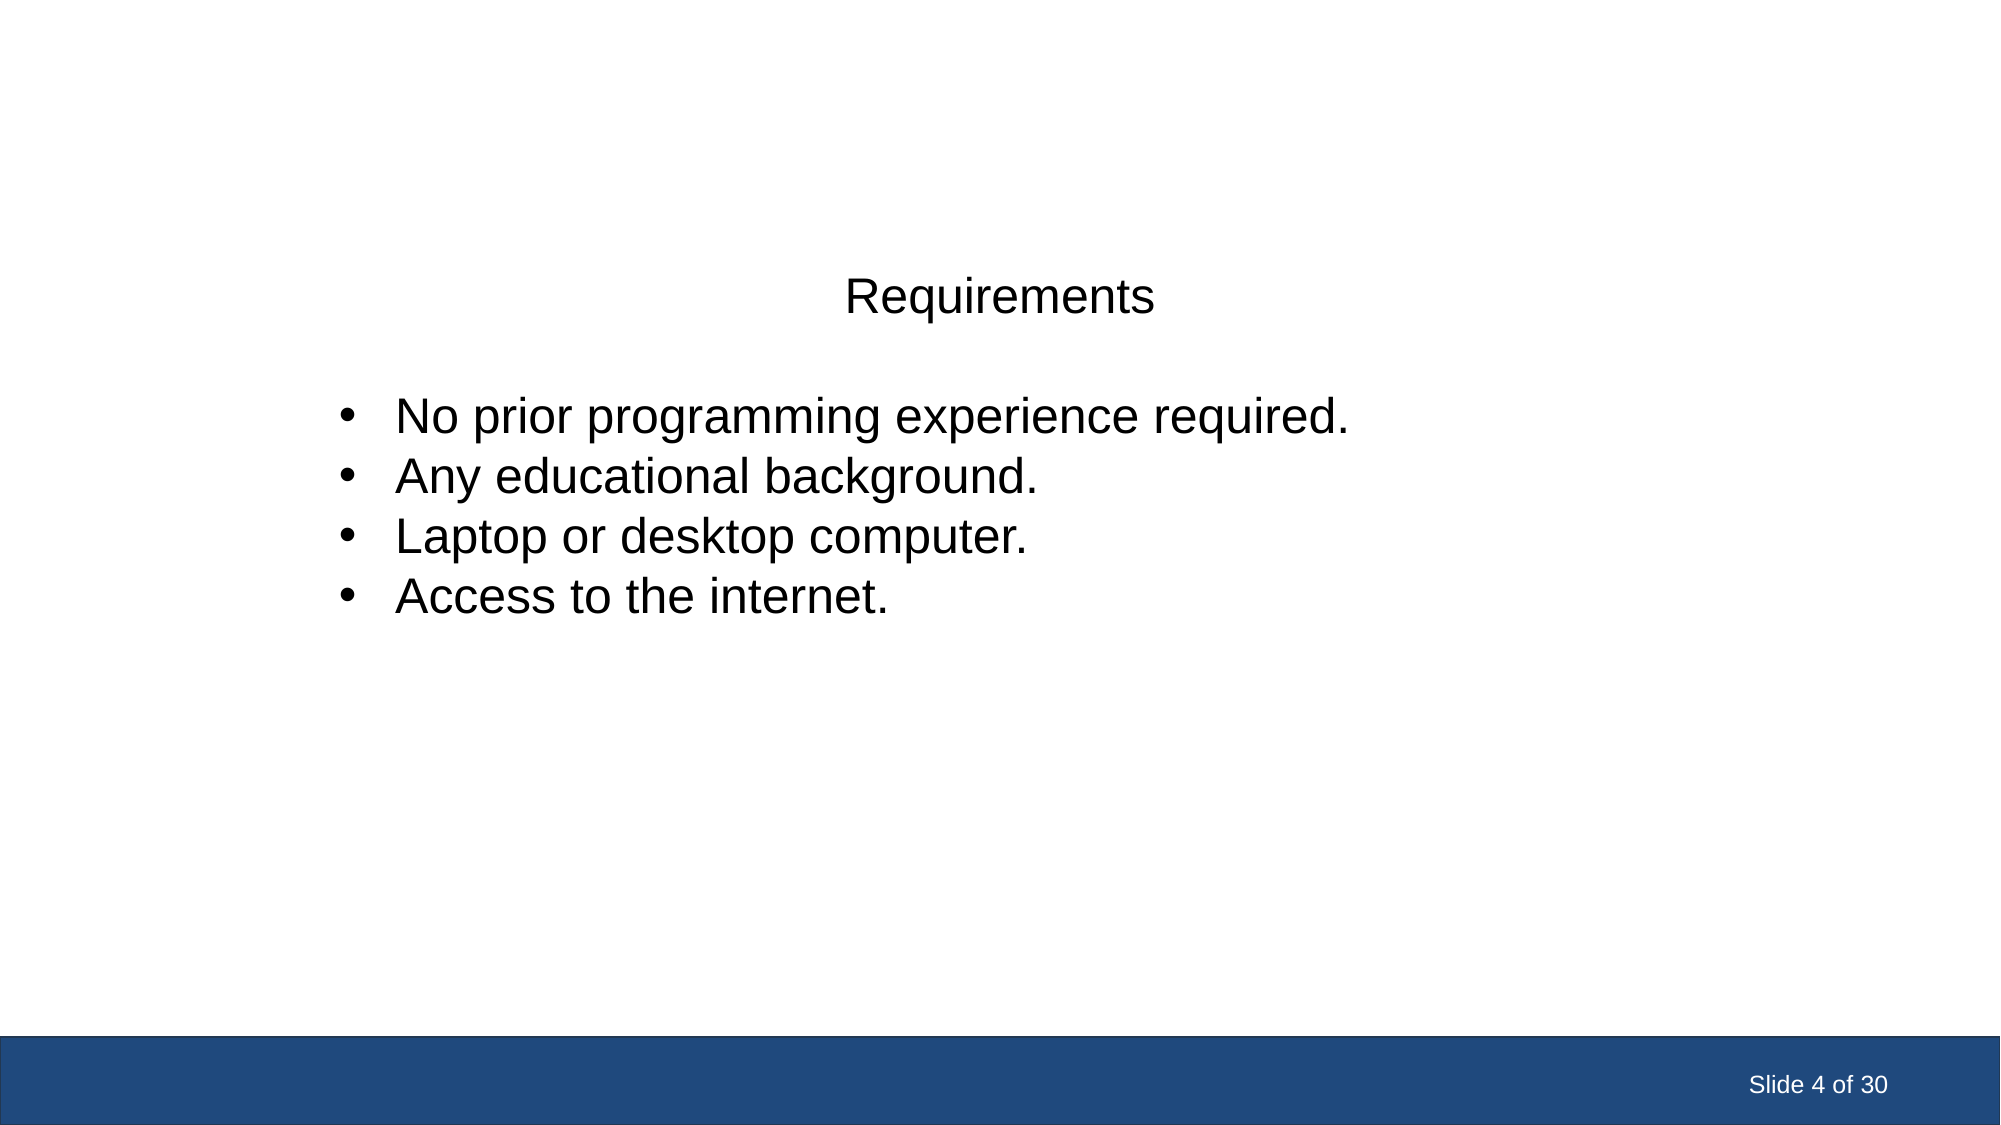

Requirements

No prior programming experience required.
Any educational background.
Laptop or desktop computer.
Access to the internet.

R Programming Workshop | Md. Ahsanul Islam
Slide 4 of 30